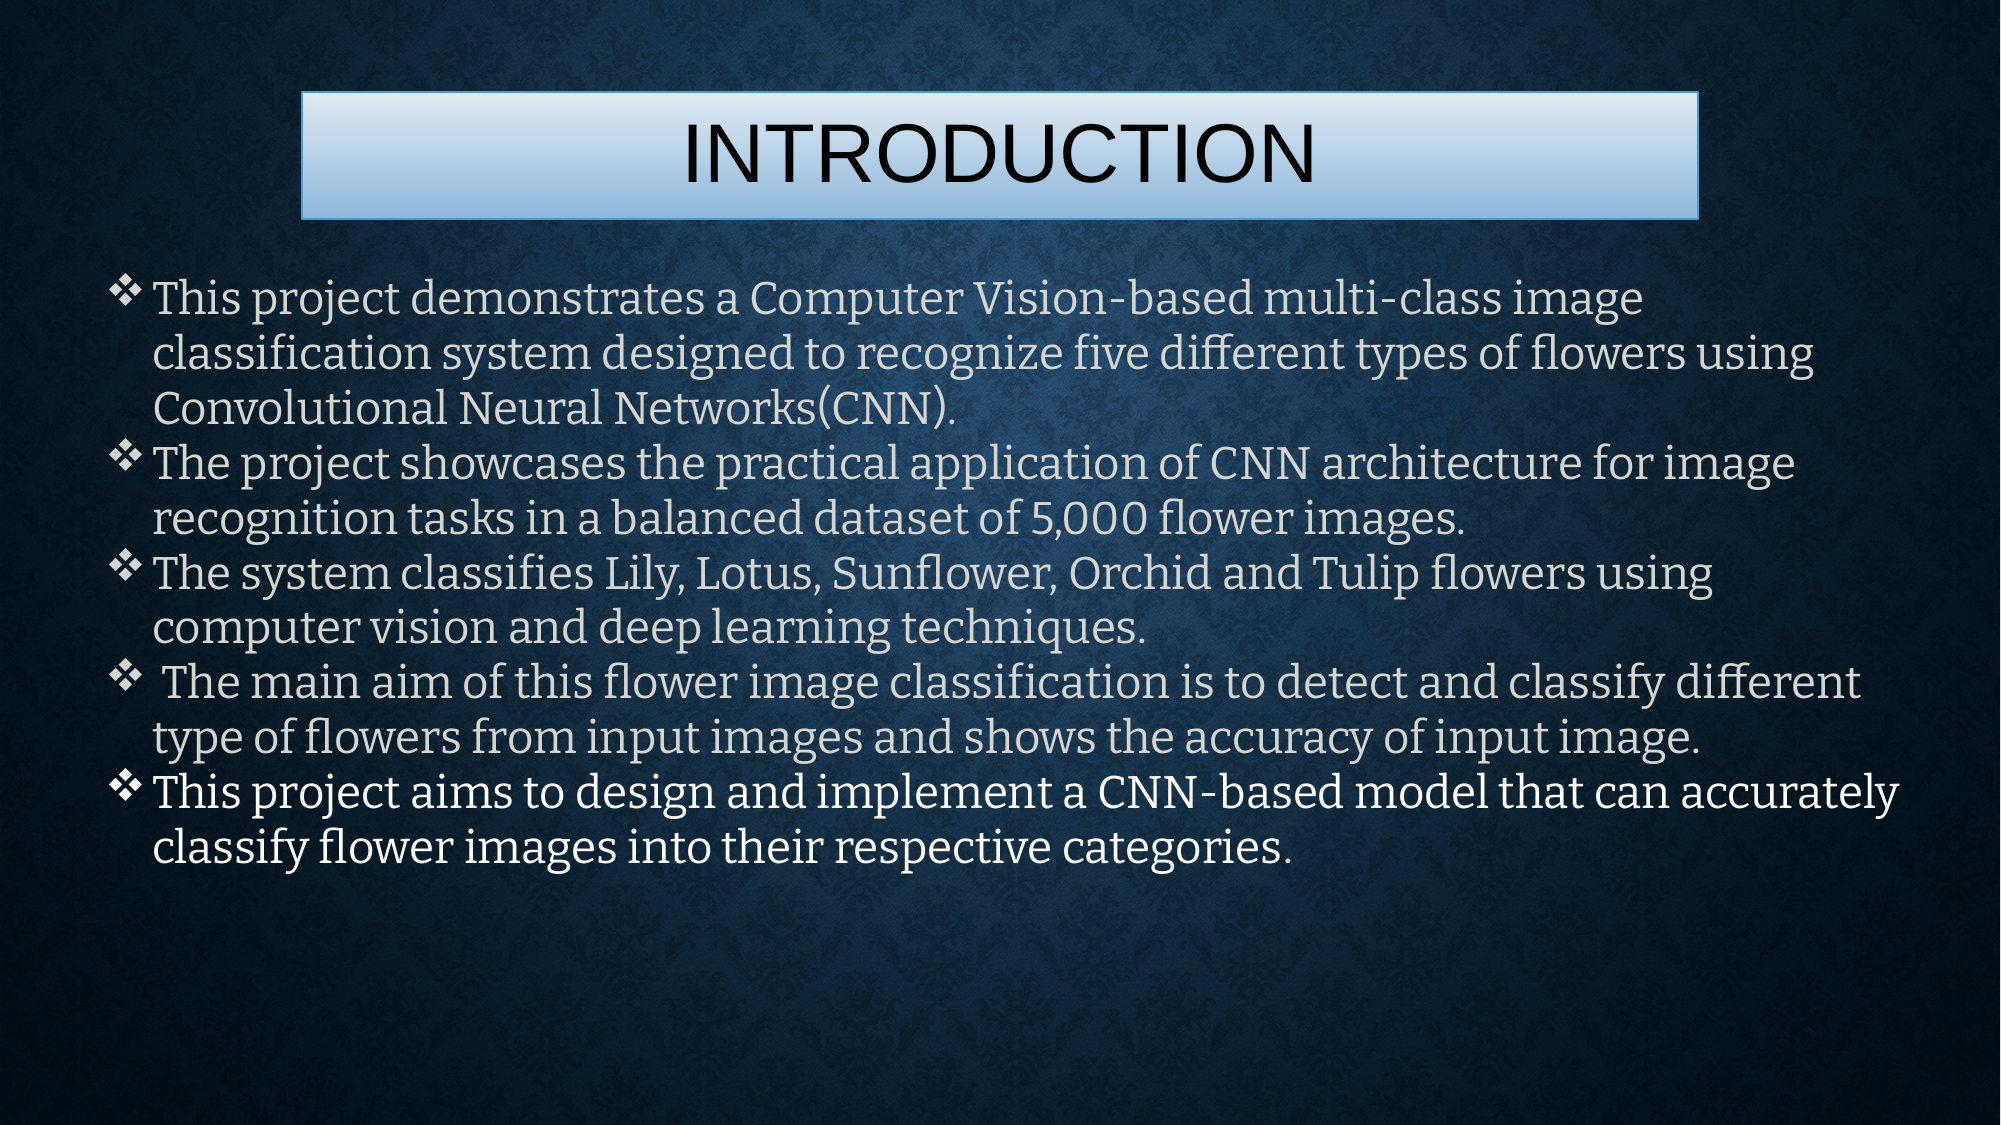

# INTRODUCTION
This project demonstrates a Computer Vision-based multi-class image classification system designed to recognize five different types of flowers using Convolutional Neural Networks(CNN).
The project showcases the practical application of CNN architecture for image recognition tasks in a balanced dataset of 5,000 flower images.
The system classifies Lily, Lotus, Sunflower, Orchid and Tulip flowers using computer vision and deep learning techniques.
 The main aim of this flower image classification is to detect and classify different type of flowers from input images and shows the accuracy of input image.
This project aims to design and implement a CNN-based model that can accurately classify flower images into their respective categories.